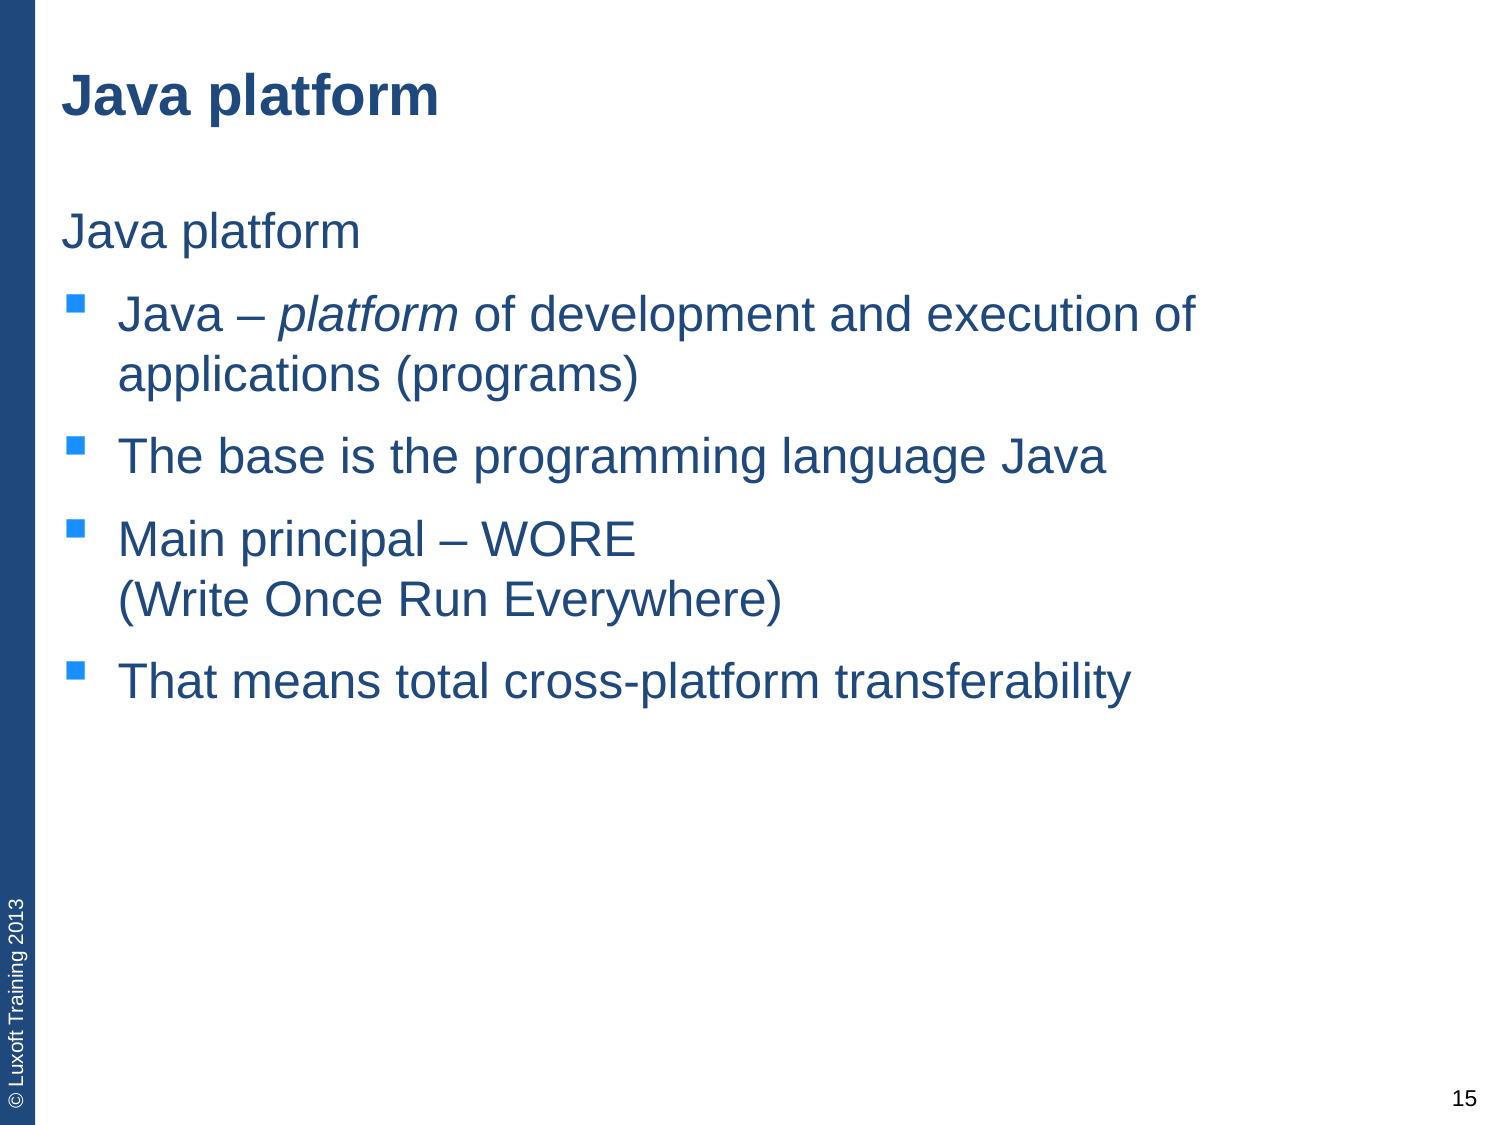

# Java platform

Java platform
Java – platform of development and execution of applications (programs)
The base is the programming language Java
Main principal – WORE
(Write Once Run Everywhere)
That means total cross-platform transferability